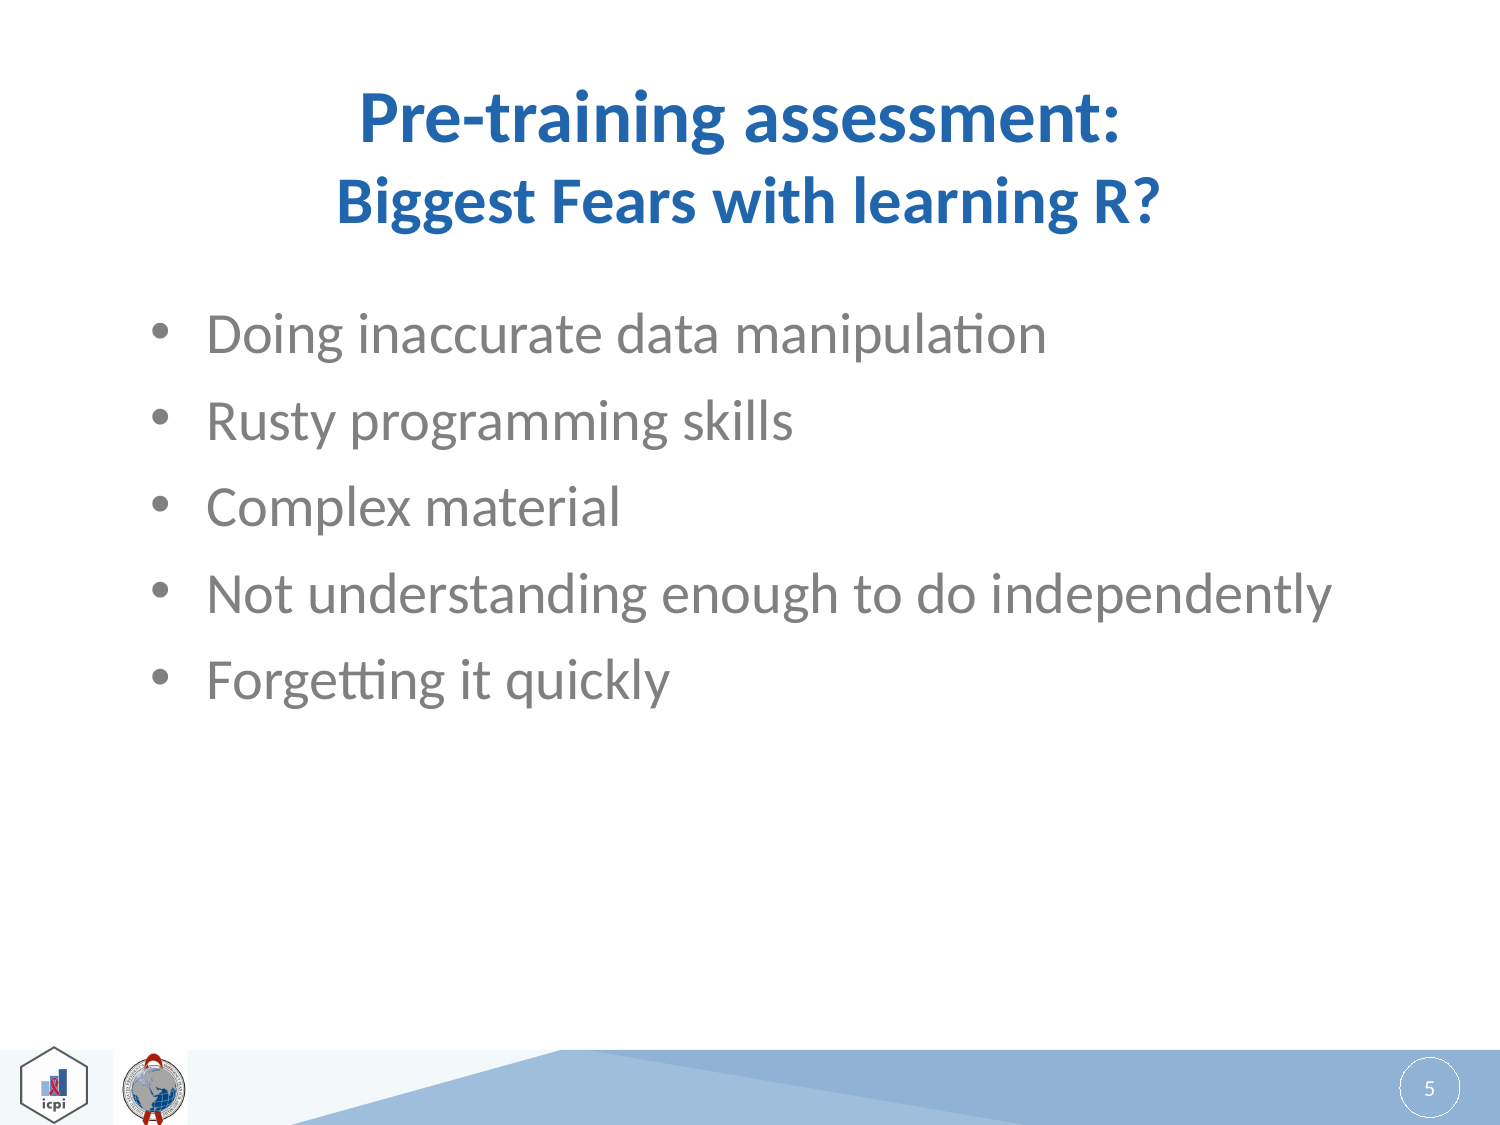

# Pre-training assessment: Biggest Fears with learning R?
Doing inaccurate data manipulation
Rusty programming skills
Complex material
Not understanding enough to do independently
Forgetting it quickly
5